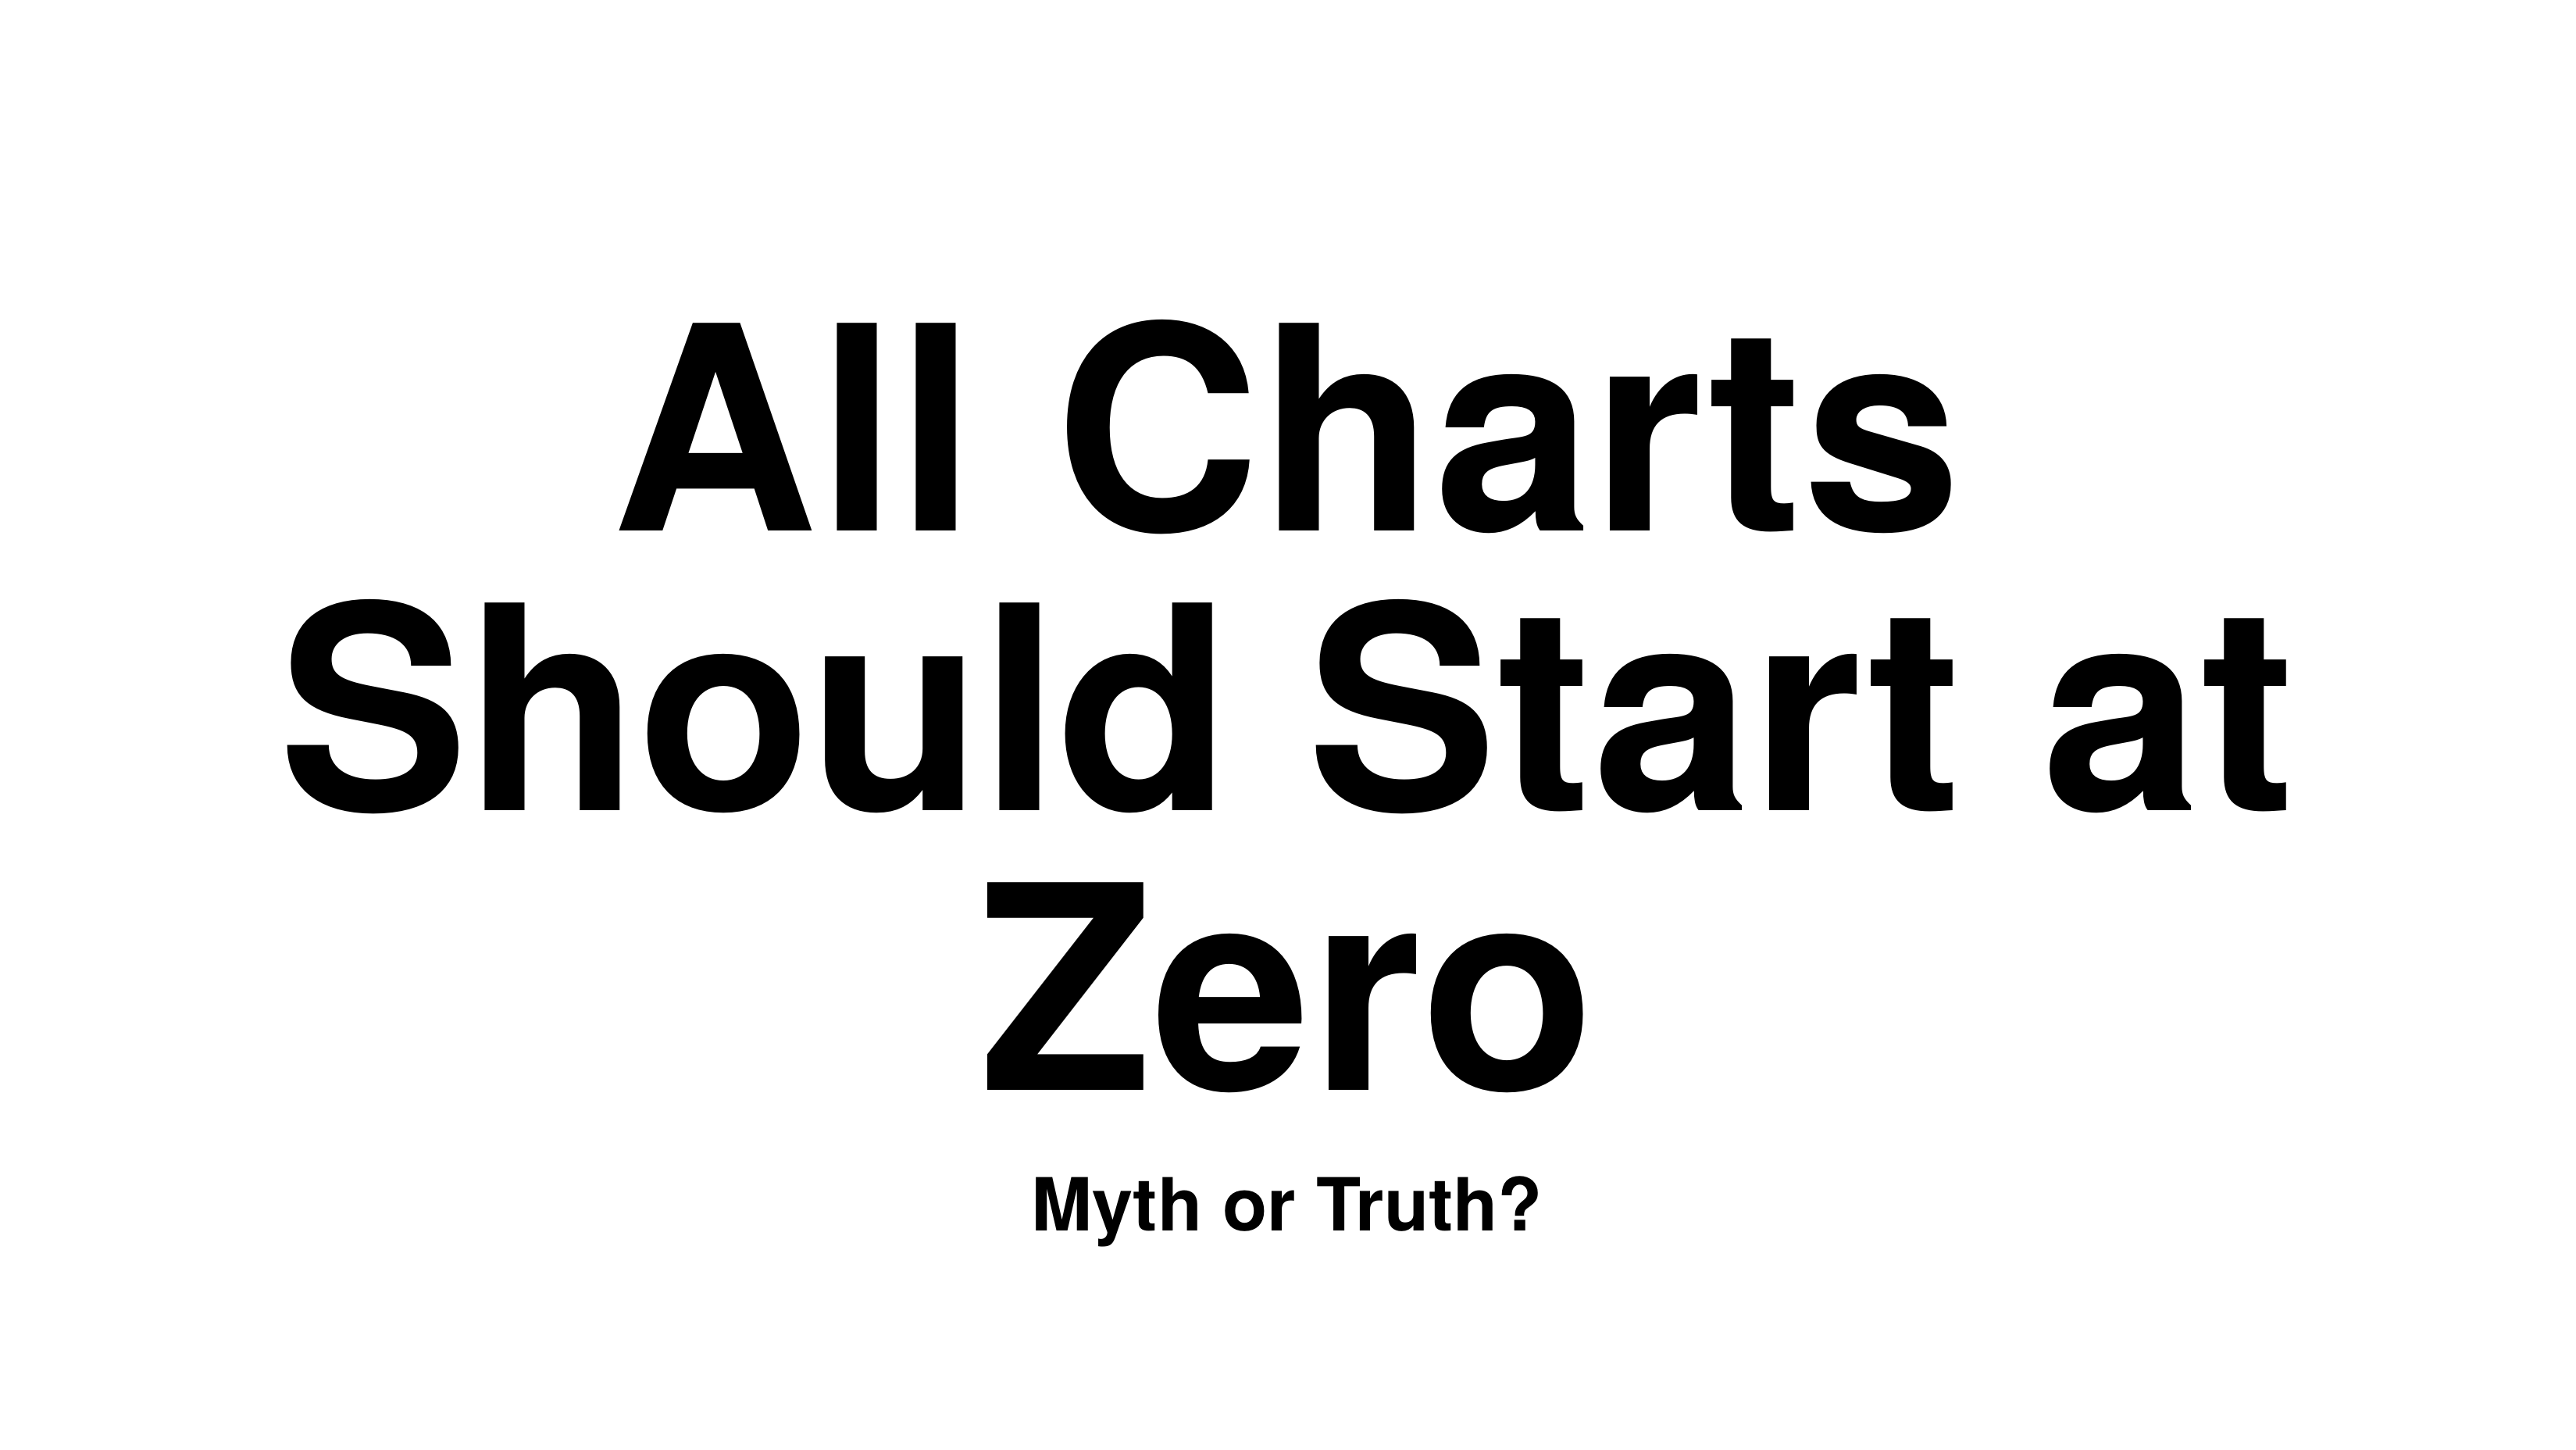

# All Charts Should Start at Zero
Myth or Truth?